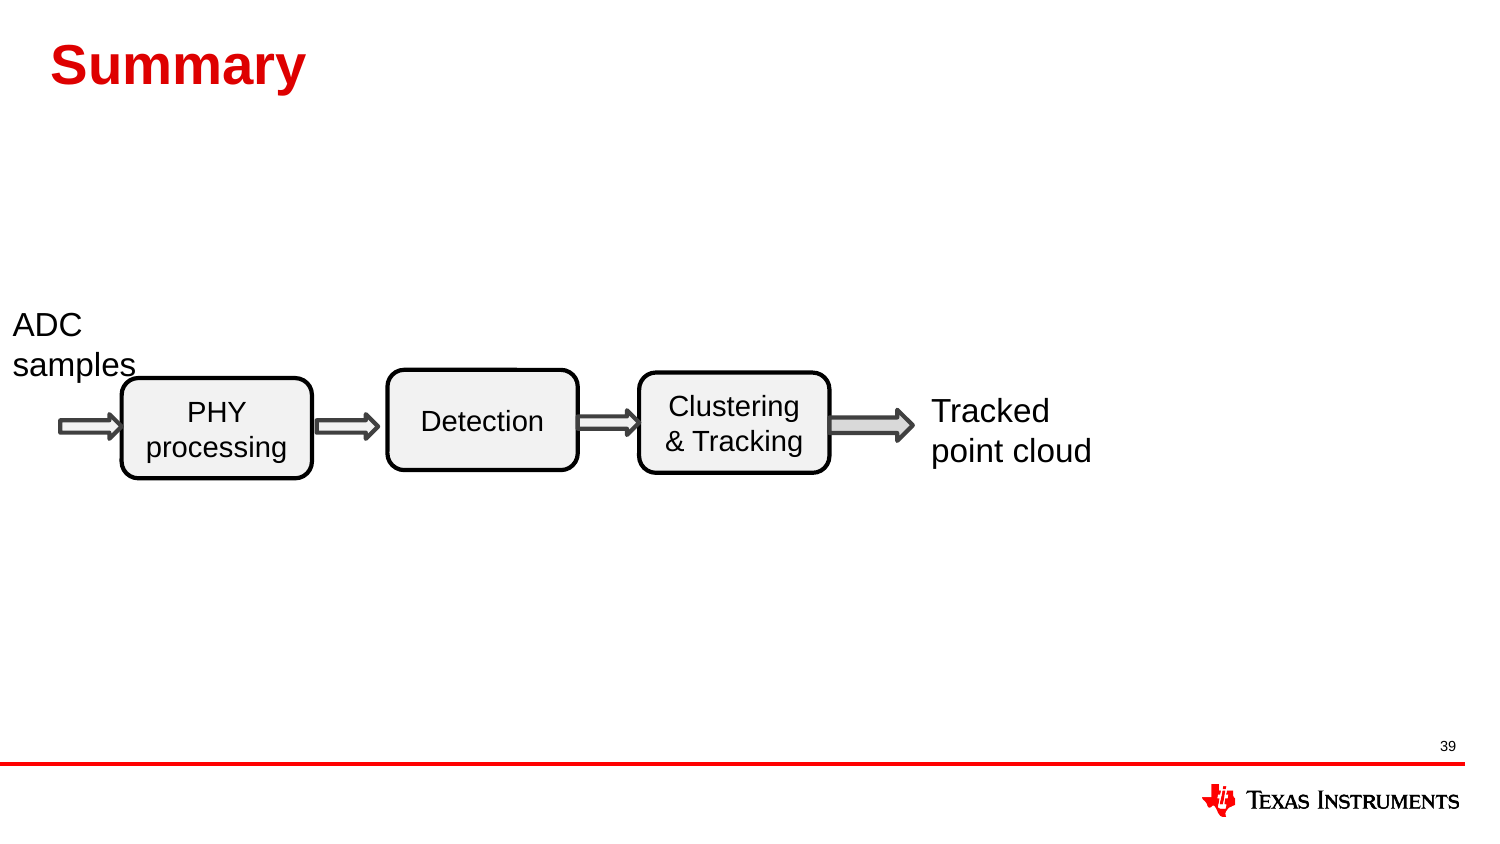

# Summary
ADC samples
Detection
Clustering & Tracking
PHY processing
Tracked point cloud

39